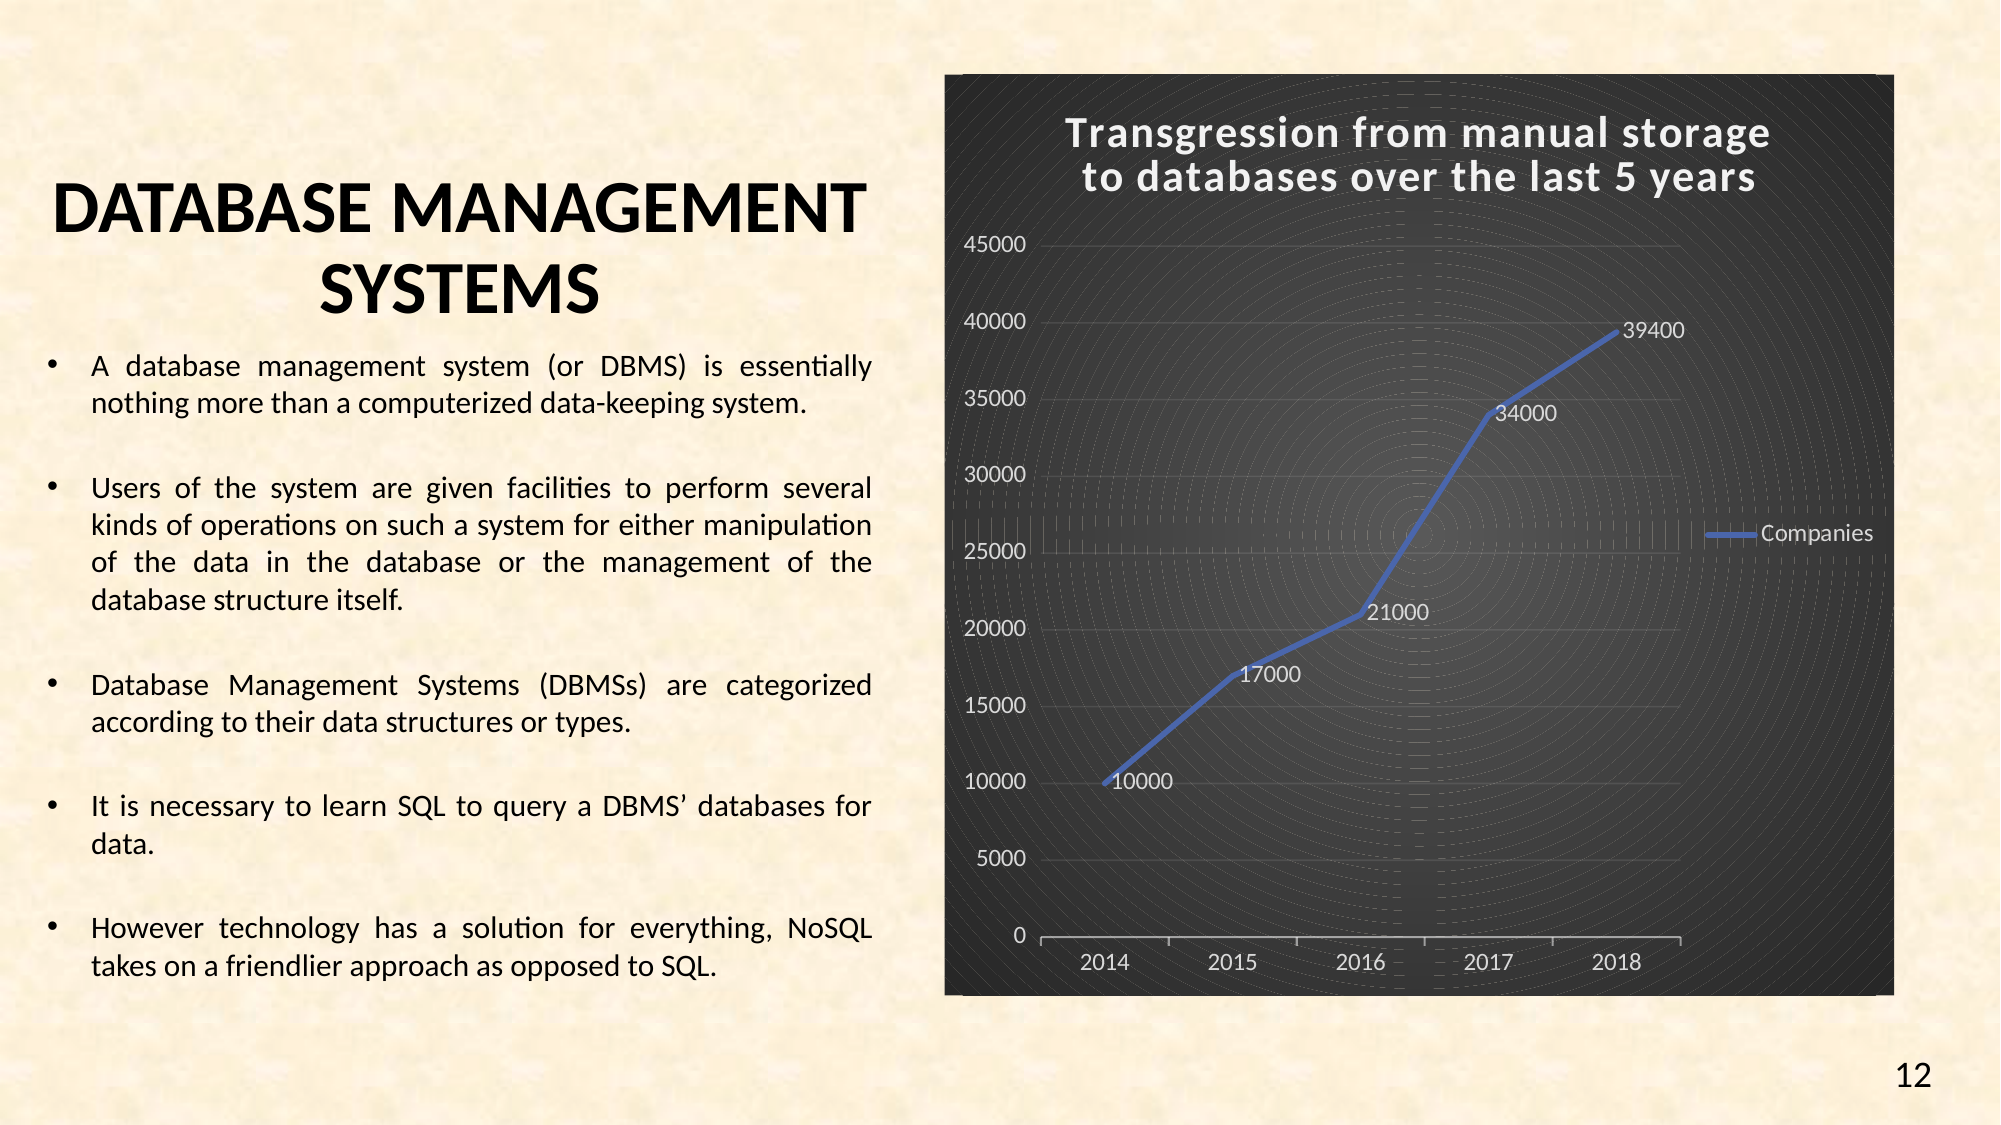

### Chart: Transgression from manual storage to databases over the last 5 years

| Category | Companies |
|---|---|
| 2014 | 10000.0 |
| 2015 | 17000.0 |
| 2016 | 21000.0 |
| 2017 | 34000.0 |
| 2018 | 39400.0 |
# Database management systems
A database management system (or DBMS) is essentially nothing more than a computerized data-keeping system.
Users of the system are given facilities to perform several kinds of operations on such a system for either manipulation of the data in the database or the management of the database structure itself.
Database Management Systems (DBMSs) are categorized according to their data structures or types.
It is necessary to learn SQL to query a DBMS’ databases for data.
However technology has a solution for everything, NoSQL takes on a friendlier approach as opposed to SQL.
12